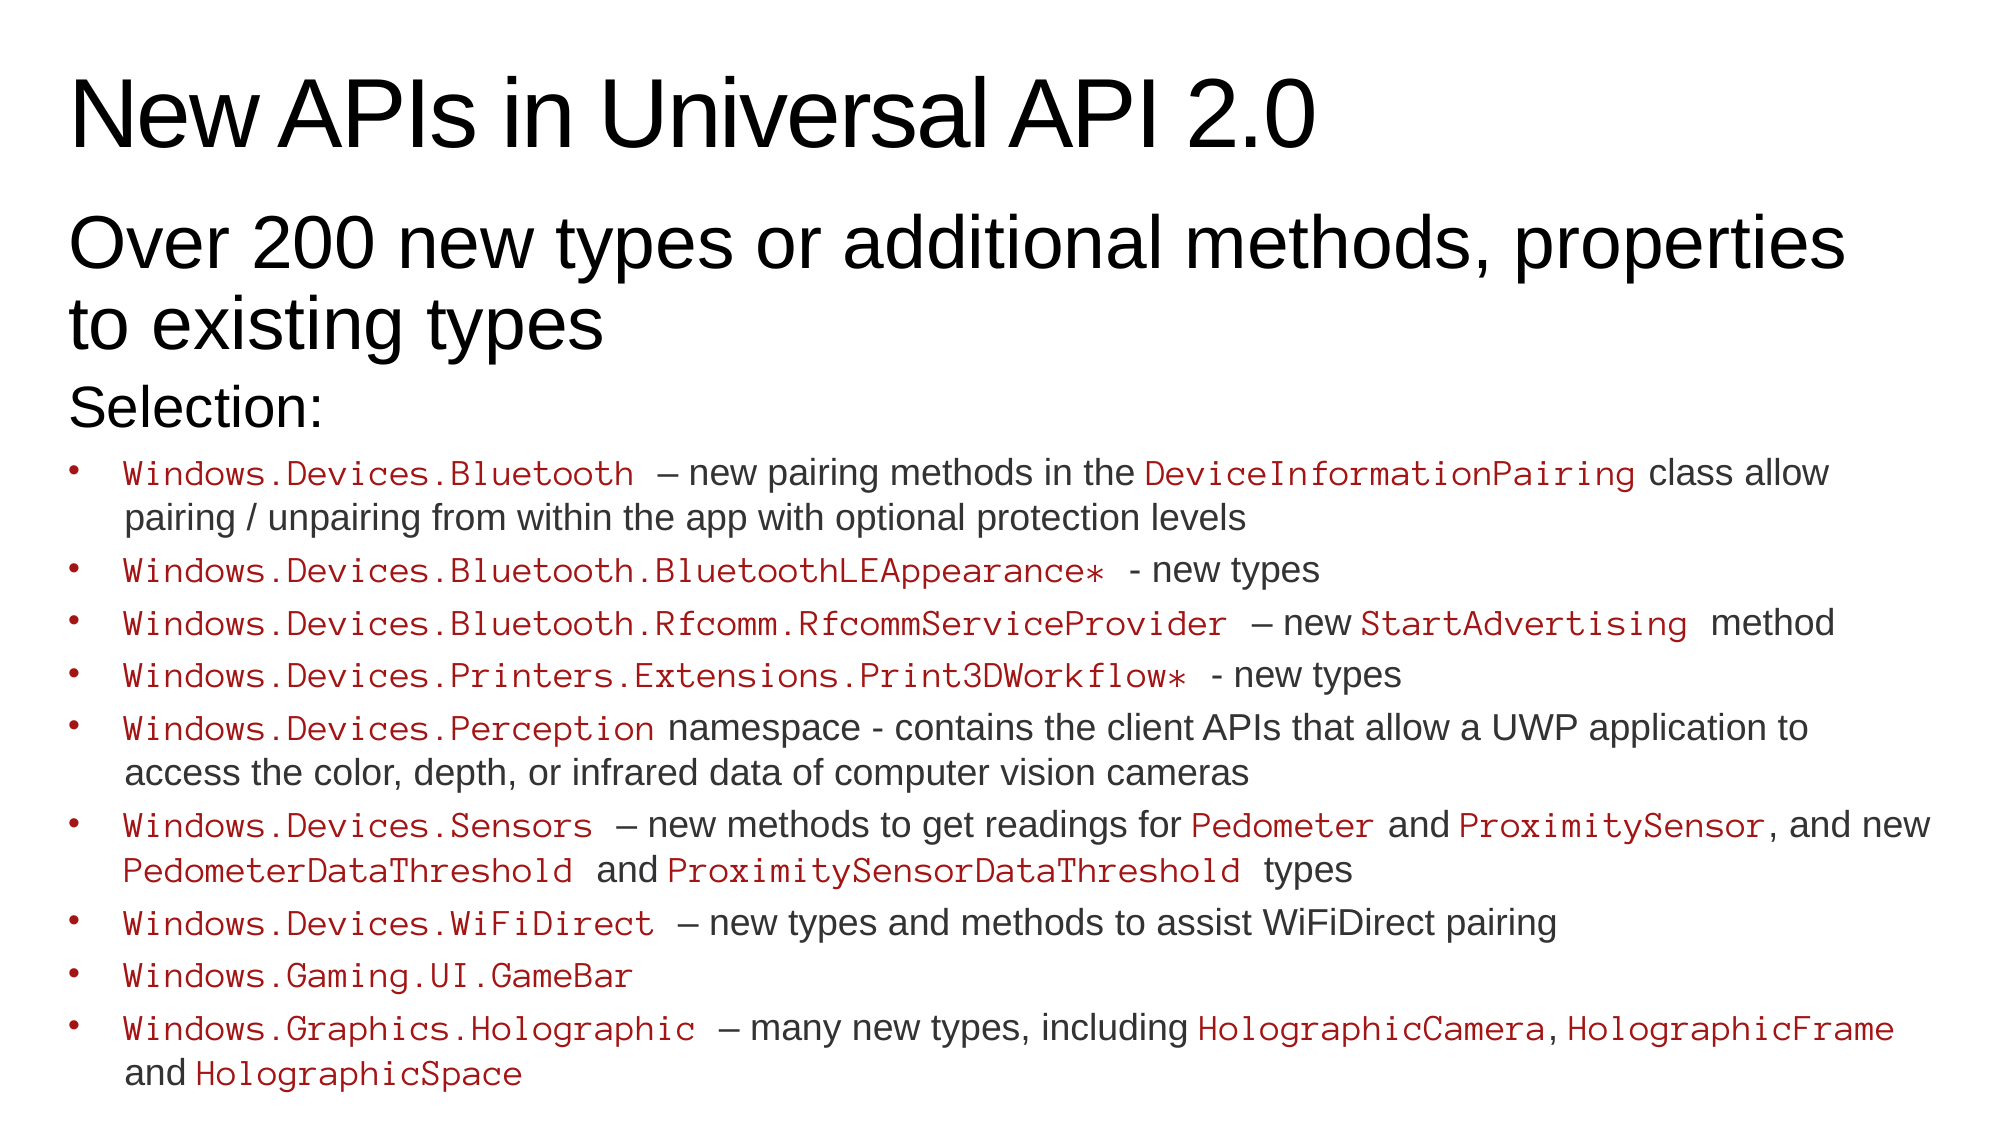

# New APIs in Universal API 2.0
Over 200 new types or additional methods, properties to existing types
Selection:
Windows.Devices.Bluetooth – new pairing methods in the DeviceInformationPairing class allow pairing / unpairing from within the app with optional protection levels
Windows.Devices.Bluetooth.BluetoothLEAppearance* - new types
Windows.Devices.Bluetooth.Rfcomm.RfcommServiceProvider – new StartAdvertising method
Windows.Devices.Printers.Extensions.Print3DWorkflow* - new types
Windows.Devices.Perception namespace - contains the client APIs that allow a UWP application to access the color, depth, or infrared data of computer vision cameras
Windows.Devices.Sensors – new methods to get readings for Pedometer and ProximitySensor, and new PedometerDataThreshold  and ProximitySensorDataThreshold types
Windows.Devices.WiFiDirect – new types and methods to assist WiFiDirect pairing
Windows.Gaming.UI.GameBar
Windows.Graphics.Holographic – many new types, including HolographicCamera, HolographicFrame and HolographicSpace